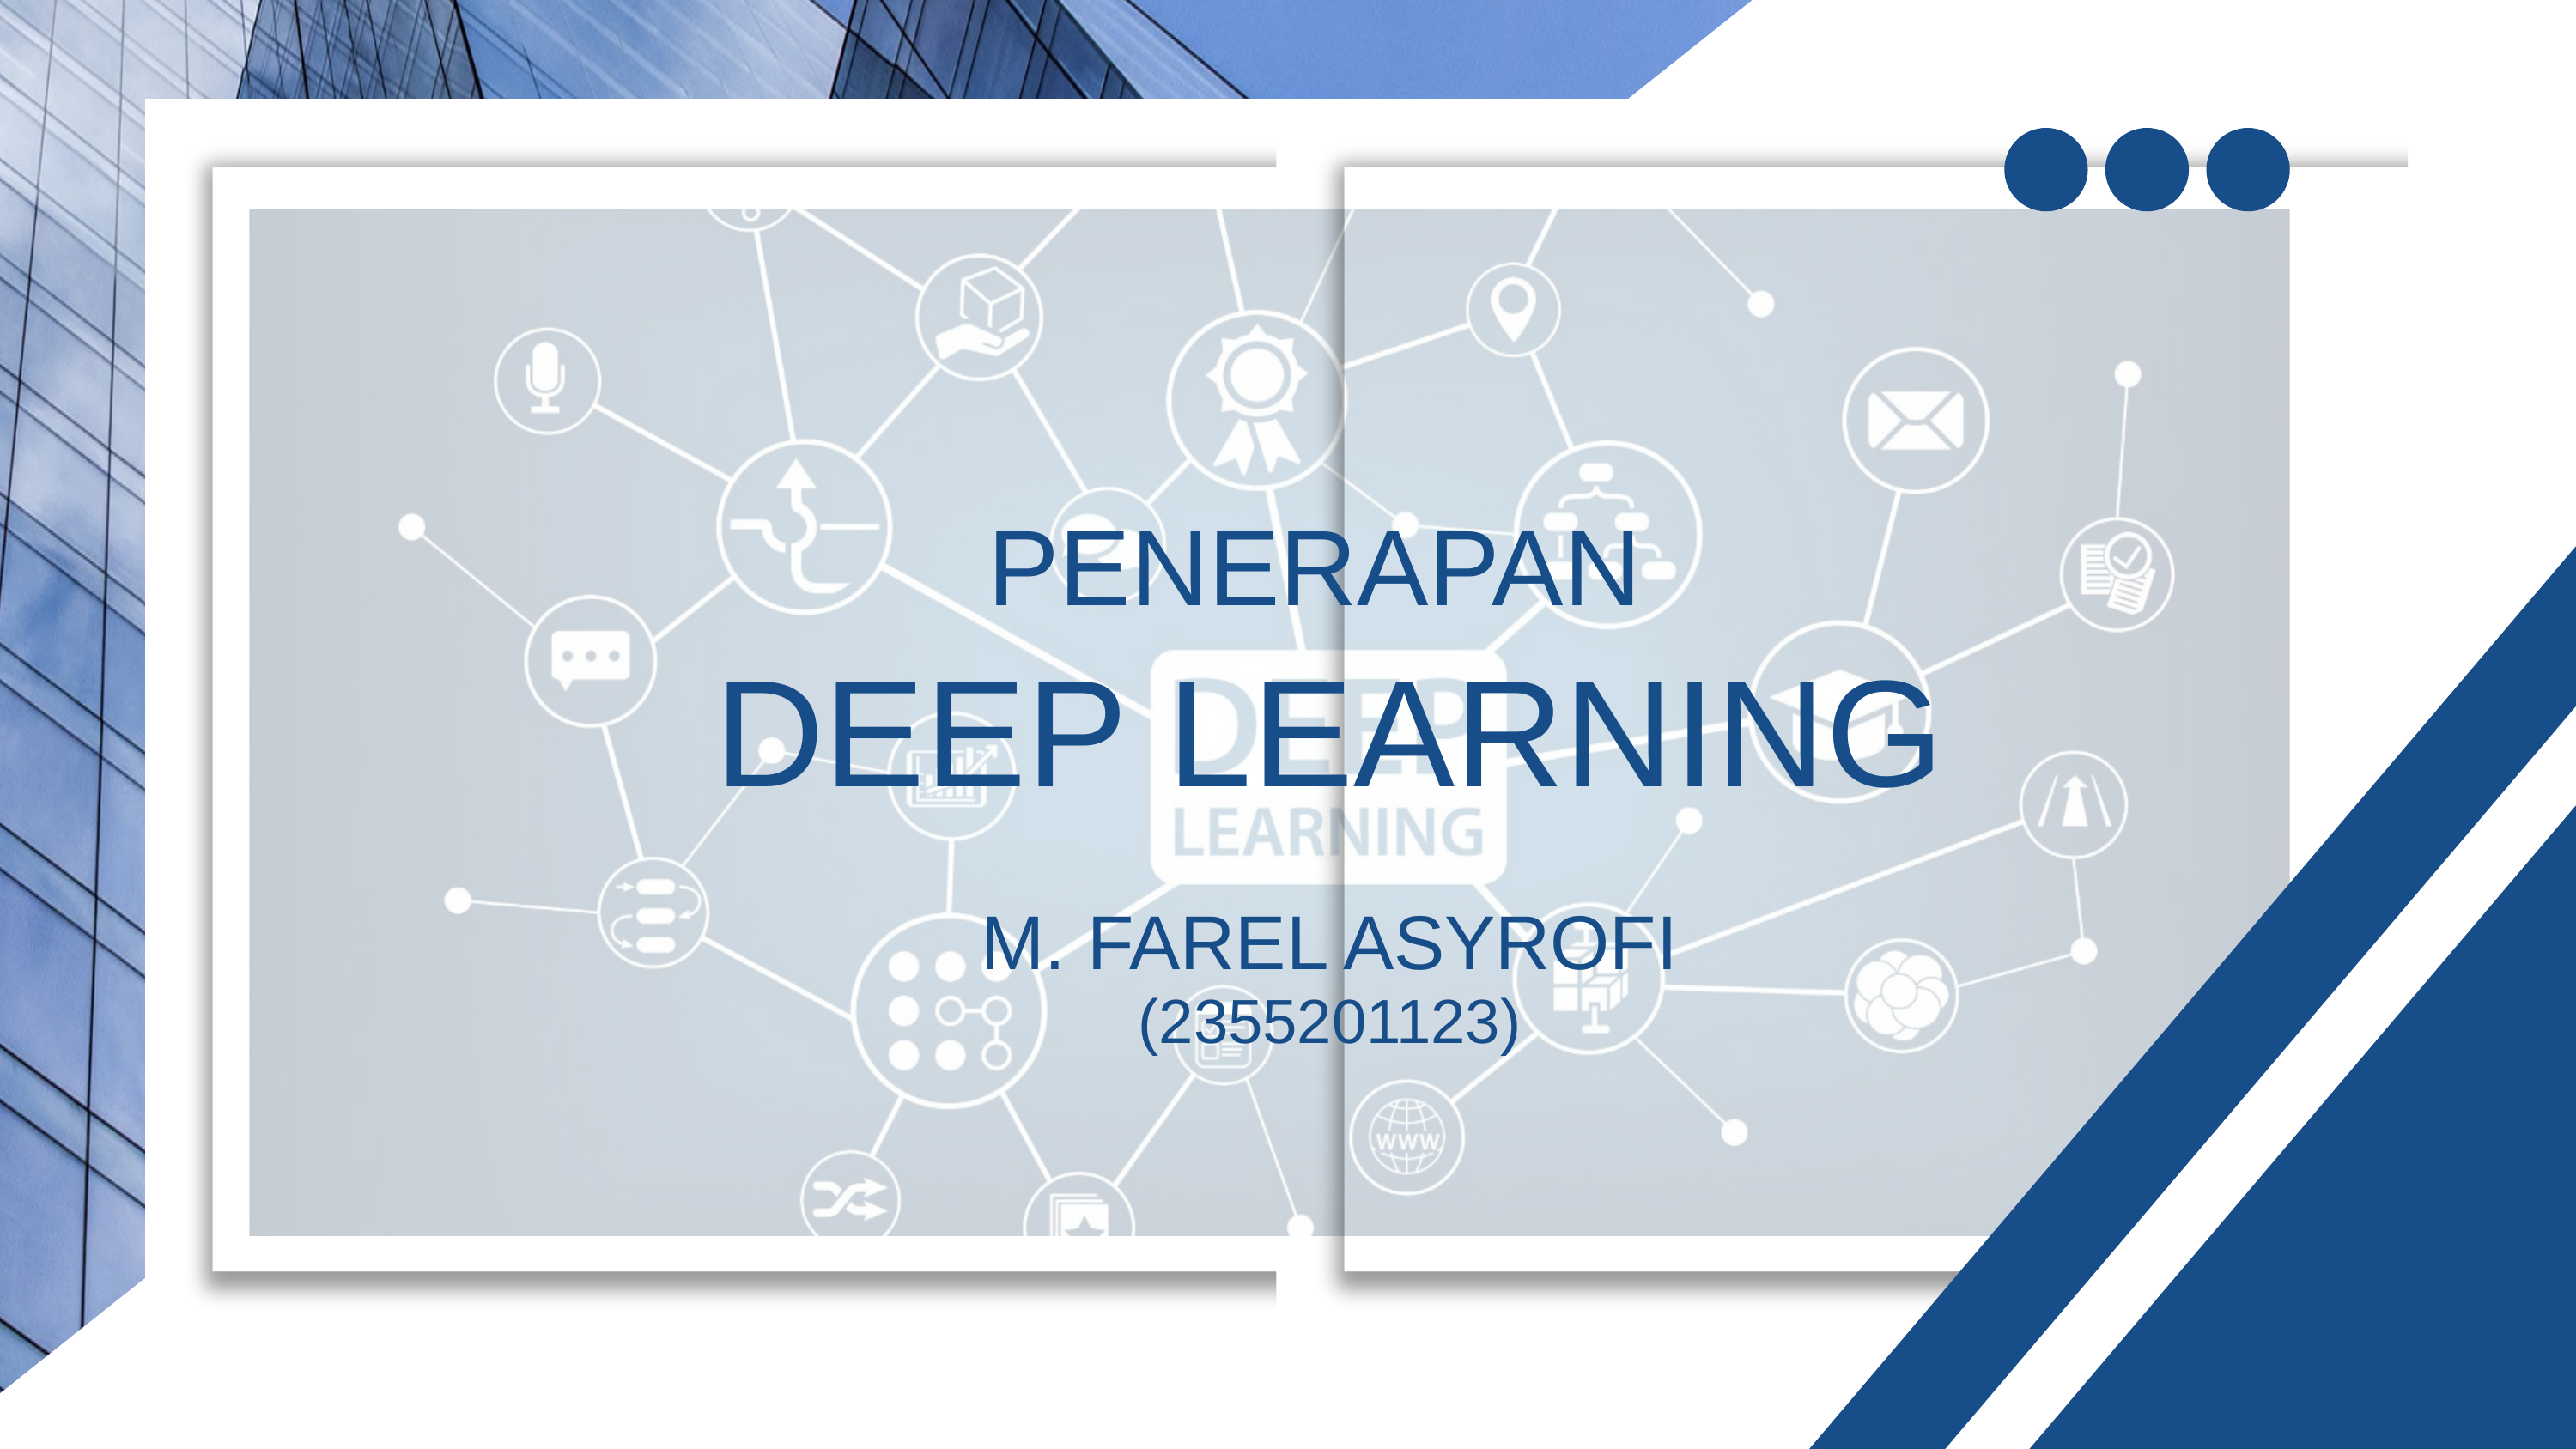

PENERAPAN
DEEP LEARNING

M. FAREL ASYROFI
(2355201123)